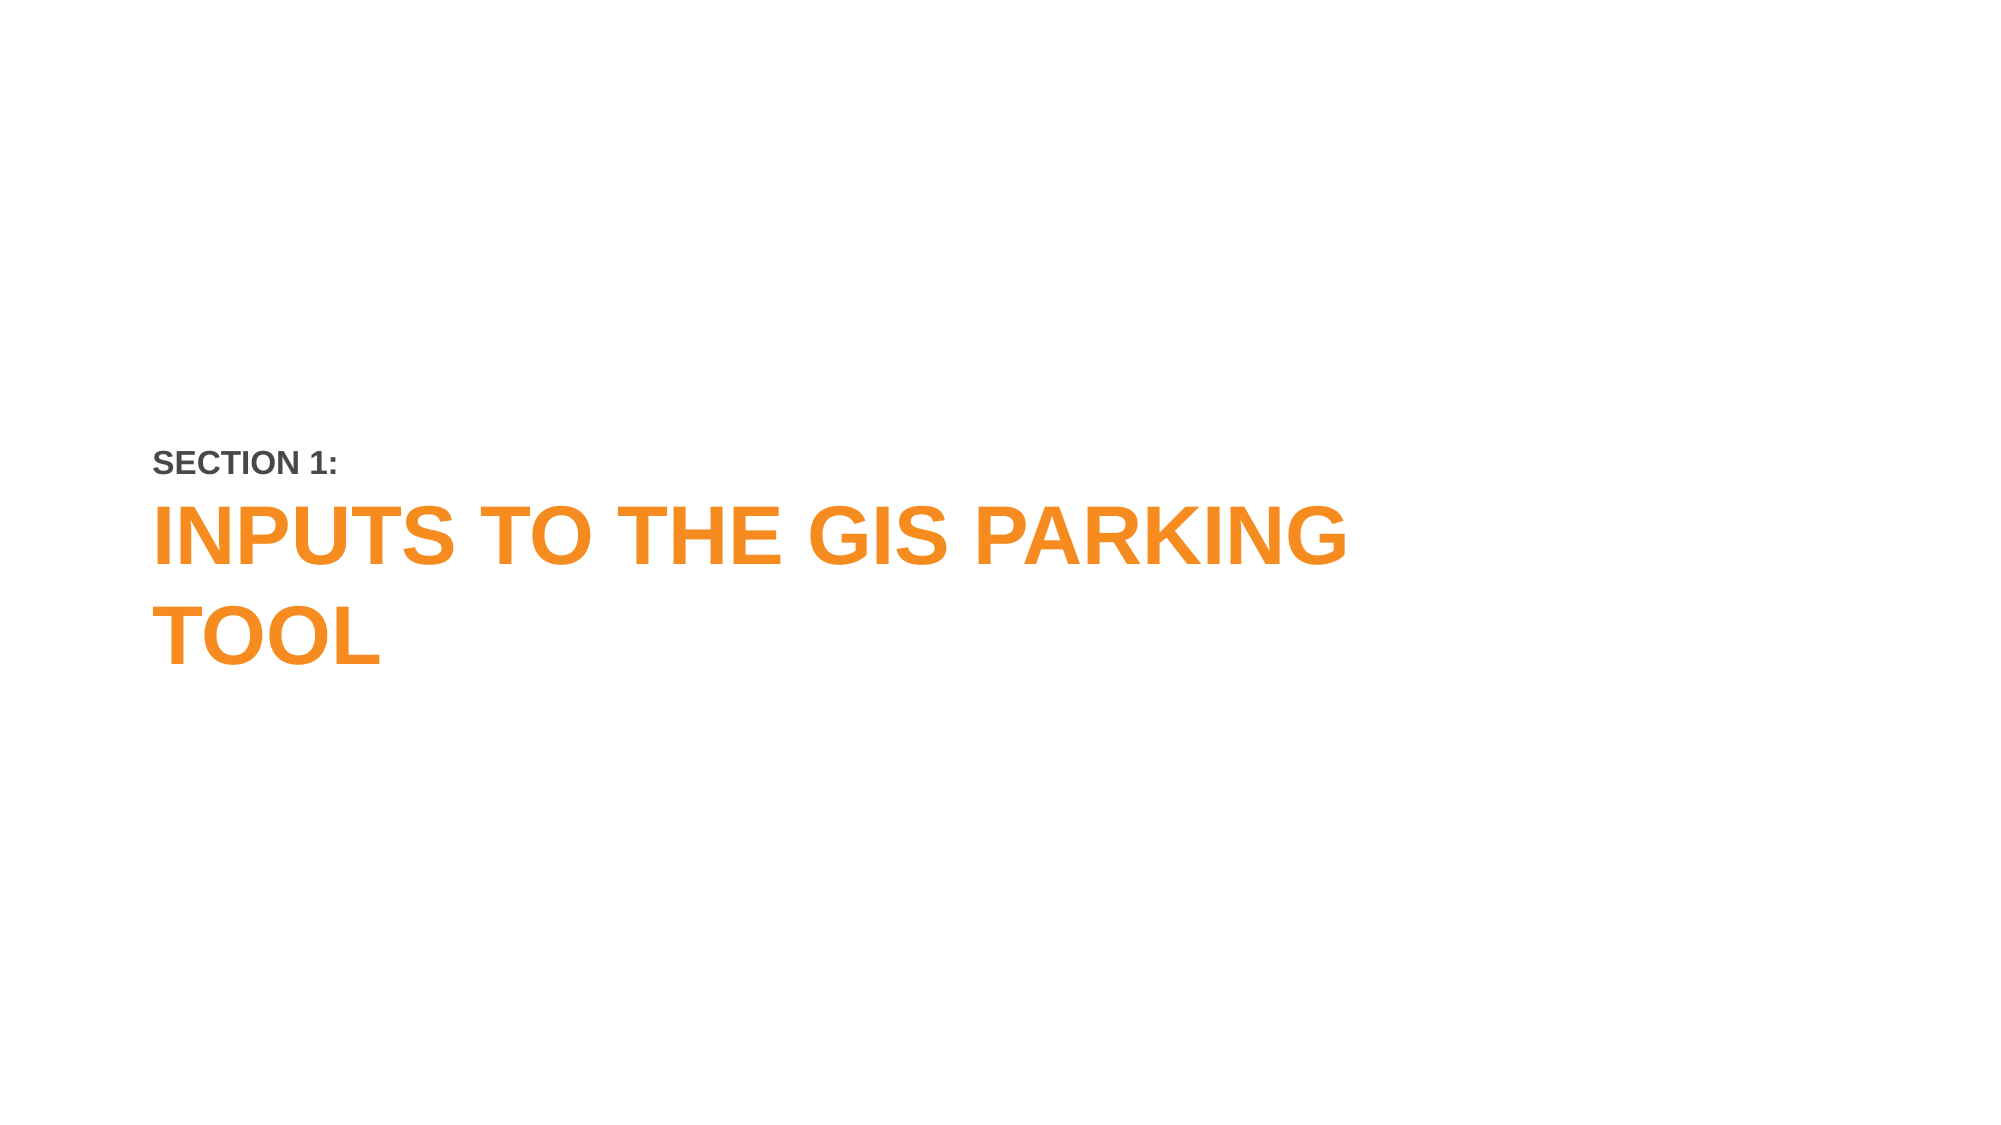

SECTION 1:
INPUTS TO THE GIS PARKING TOOL